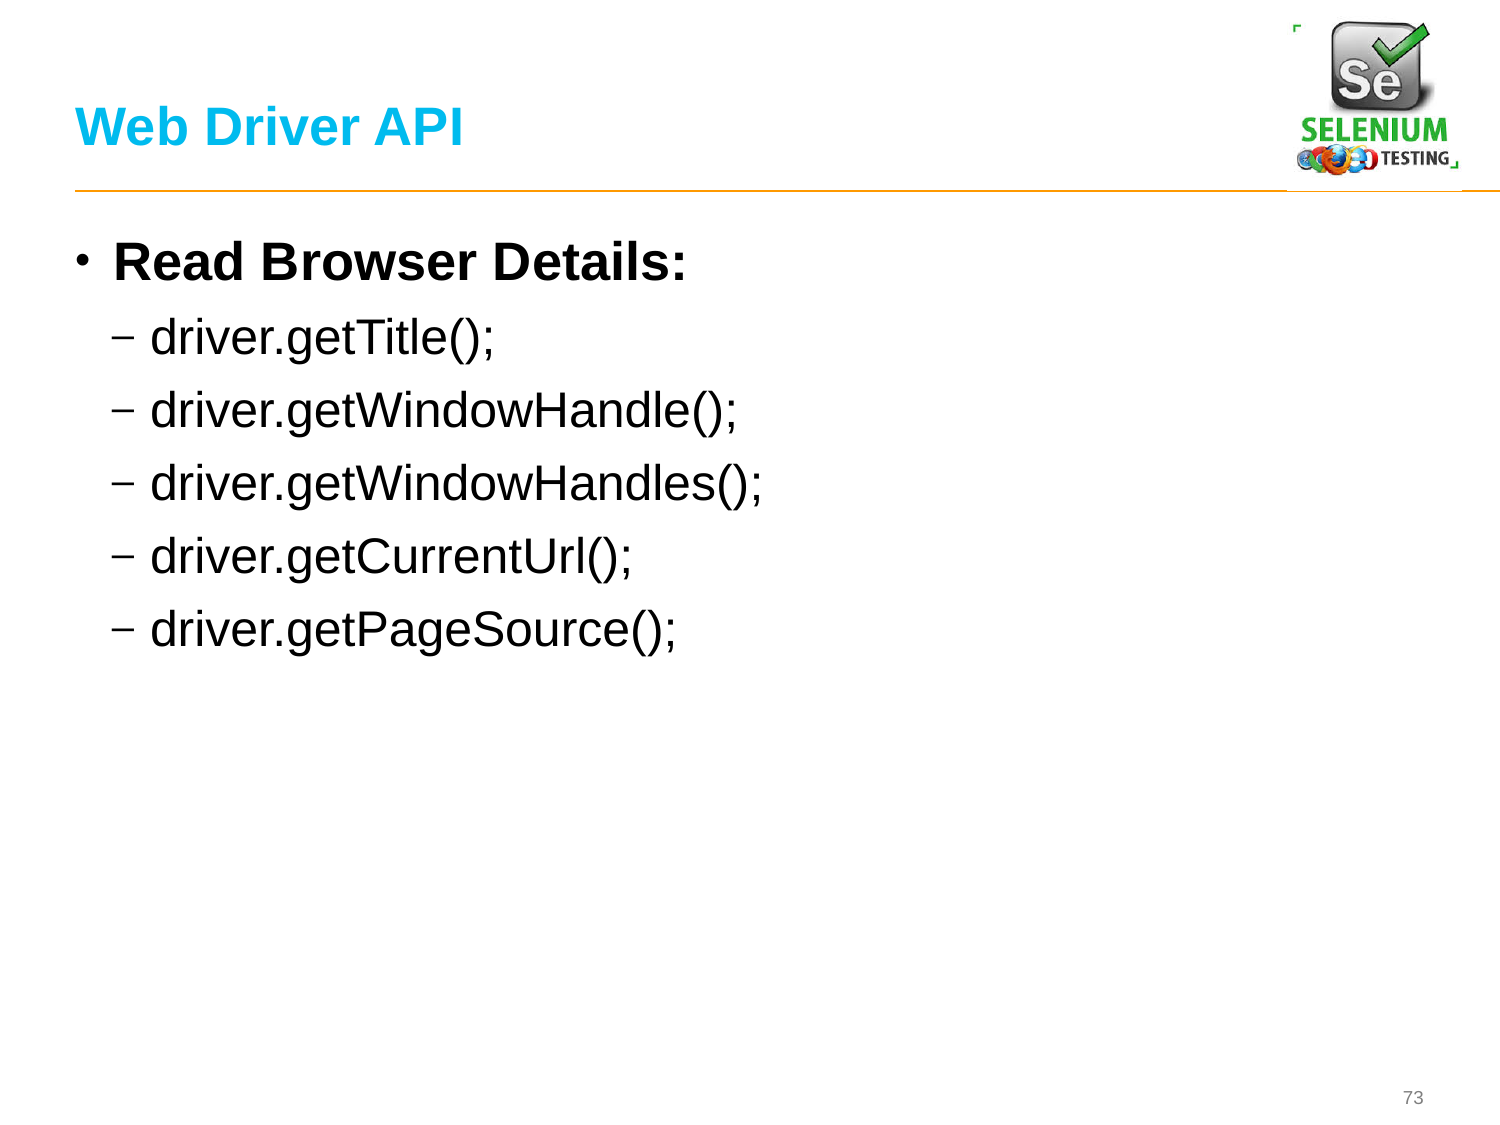

# Web Driver API
Read Browser Details:
driver.getTitle();
driver.getWindowHandle();
driver.getWindowHandles();
driver.getCurrentUrl();
driver.getPageSource();